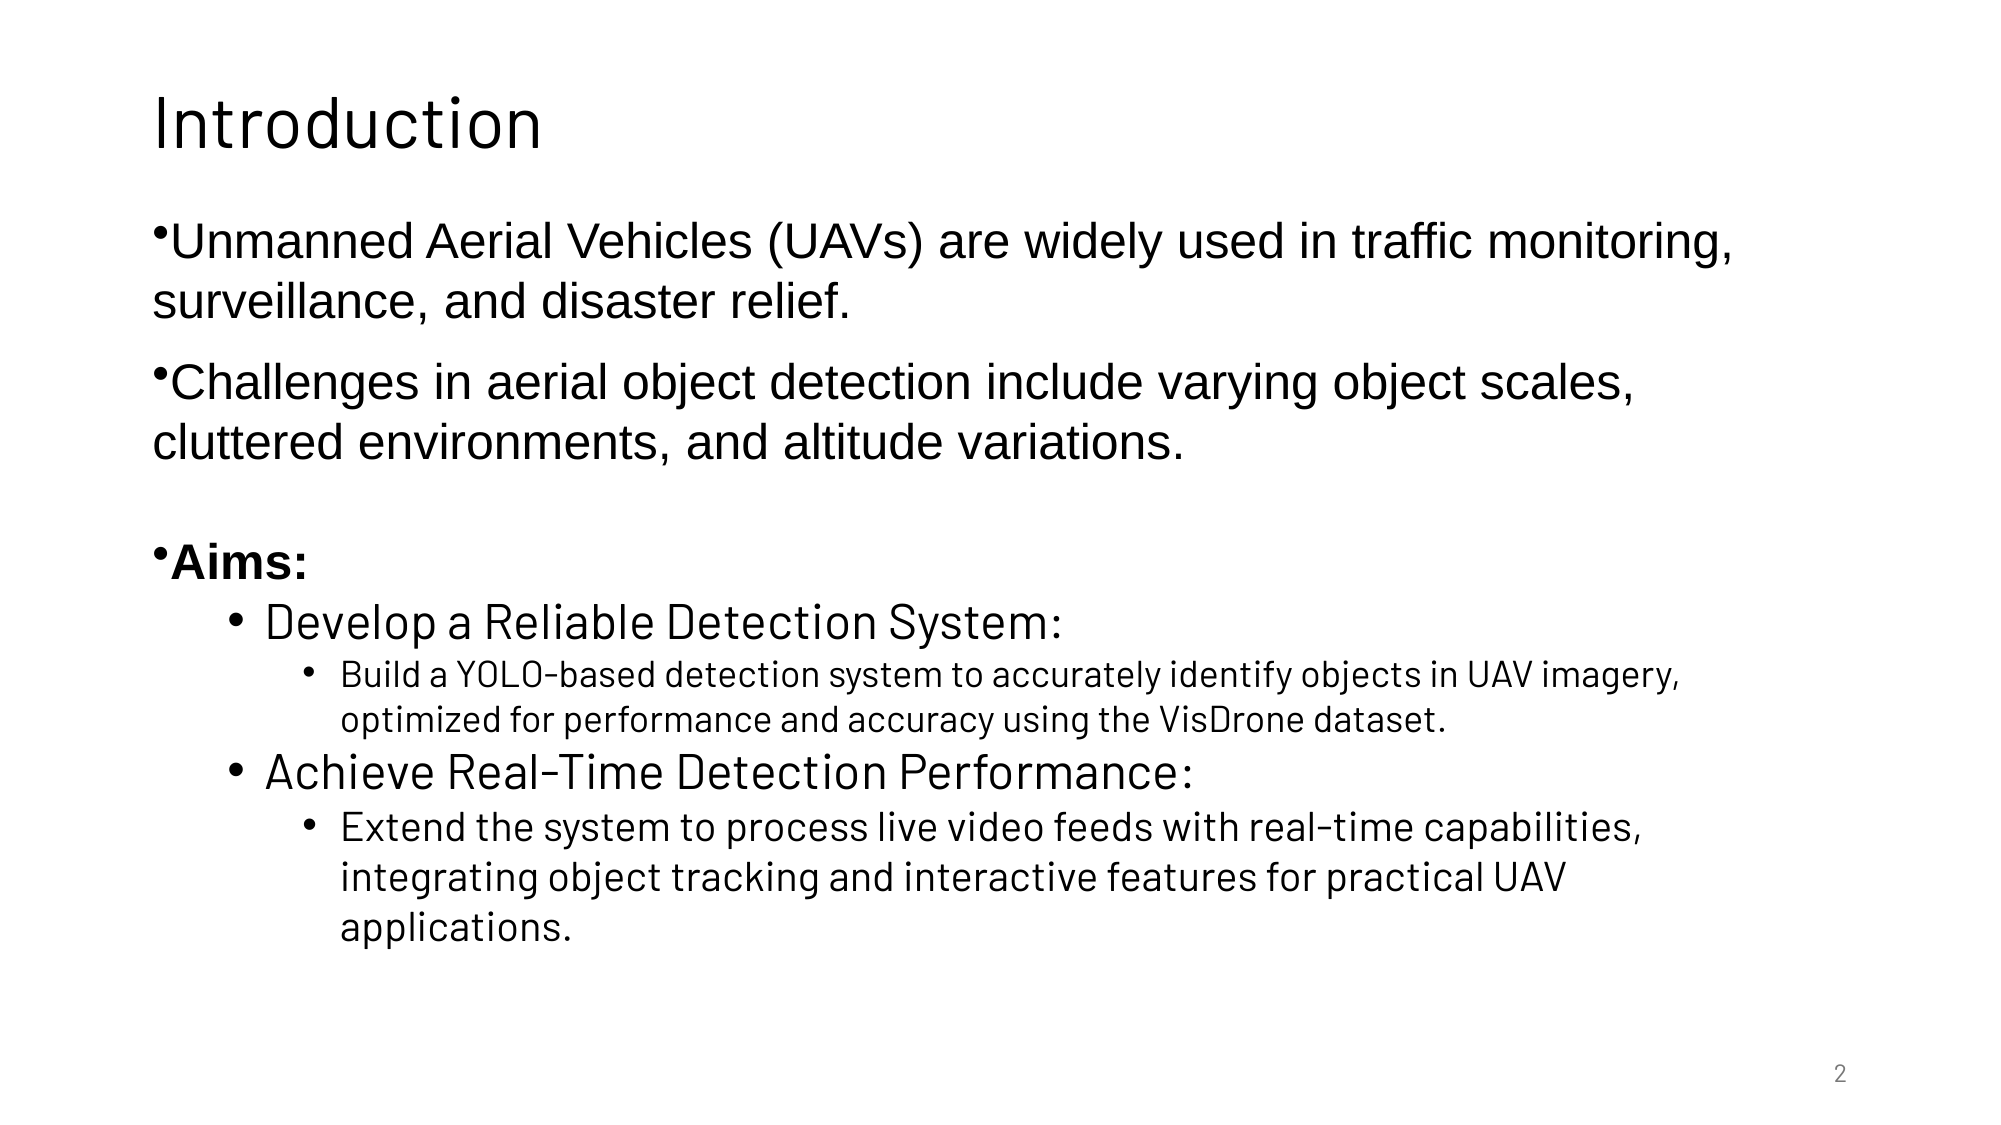

# Introduction
Unmanned Aerial Vehicles (UAVs) are widely used in traffic monitoring, surveillance, and disaster relief.
Challenges in aerial object detection include varying object scales, cluttered environments, and altitude variations.

Aims:
Develop a Reliable Detection System:
Build a YOLO-based detection system to accurately identify objects in UAV imagery, optimized for performance and accuracy using the VisDrone dataset.
Achieve Real-Time Detection Performance:
Extend the system to process live video feeds with real-time capabilities, integrating object tracking and interactive features for practical UAV applications.
2